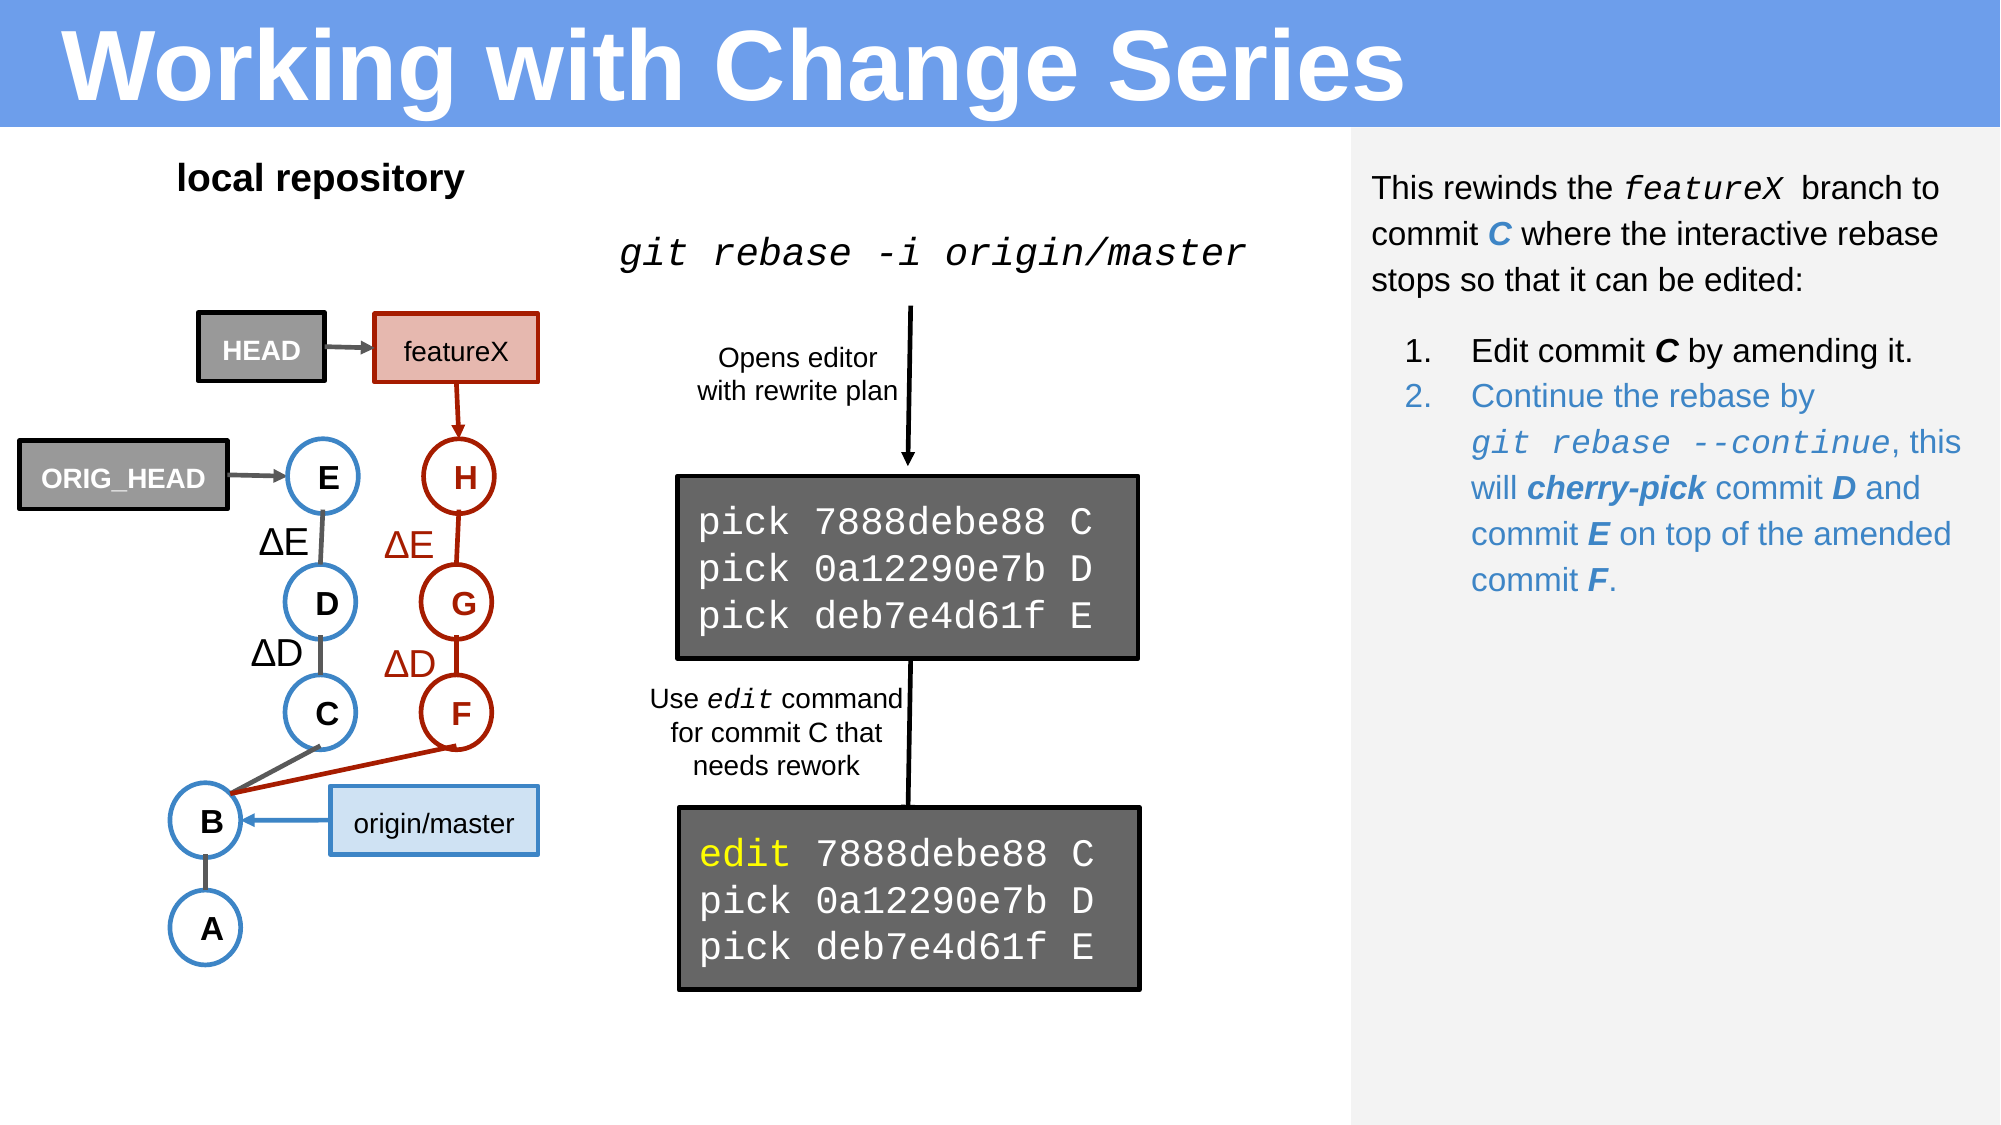

# Working with Change Series

local repository
This rewinds the featureX  branch to commit C where the interactive rebase stops so that it can be edited:
Edit commit C by amending it.
Continue the rebase by
git rebase --continue, this will cherry-pick commit D and commit E on top of the amended commit F.
git rebase -i origin/master
HEAD
featureX
Opens editor
with rewrite plan
E
H
ORIG_HEAD
pick 7888debe88 C
pick 0a12290e7b D
pick deb7e4d61f E
∆E
∆E
D
G
∆D
∆D
Use edit command for commit C that needs rework
C
F
B
origin/master
edit 7888debe88 C
pick 0a12290e7b D
pick deb7e4d61f E
A